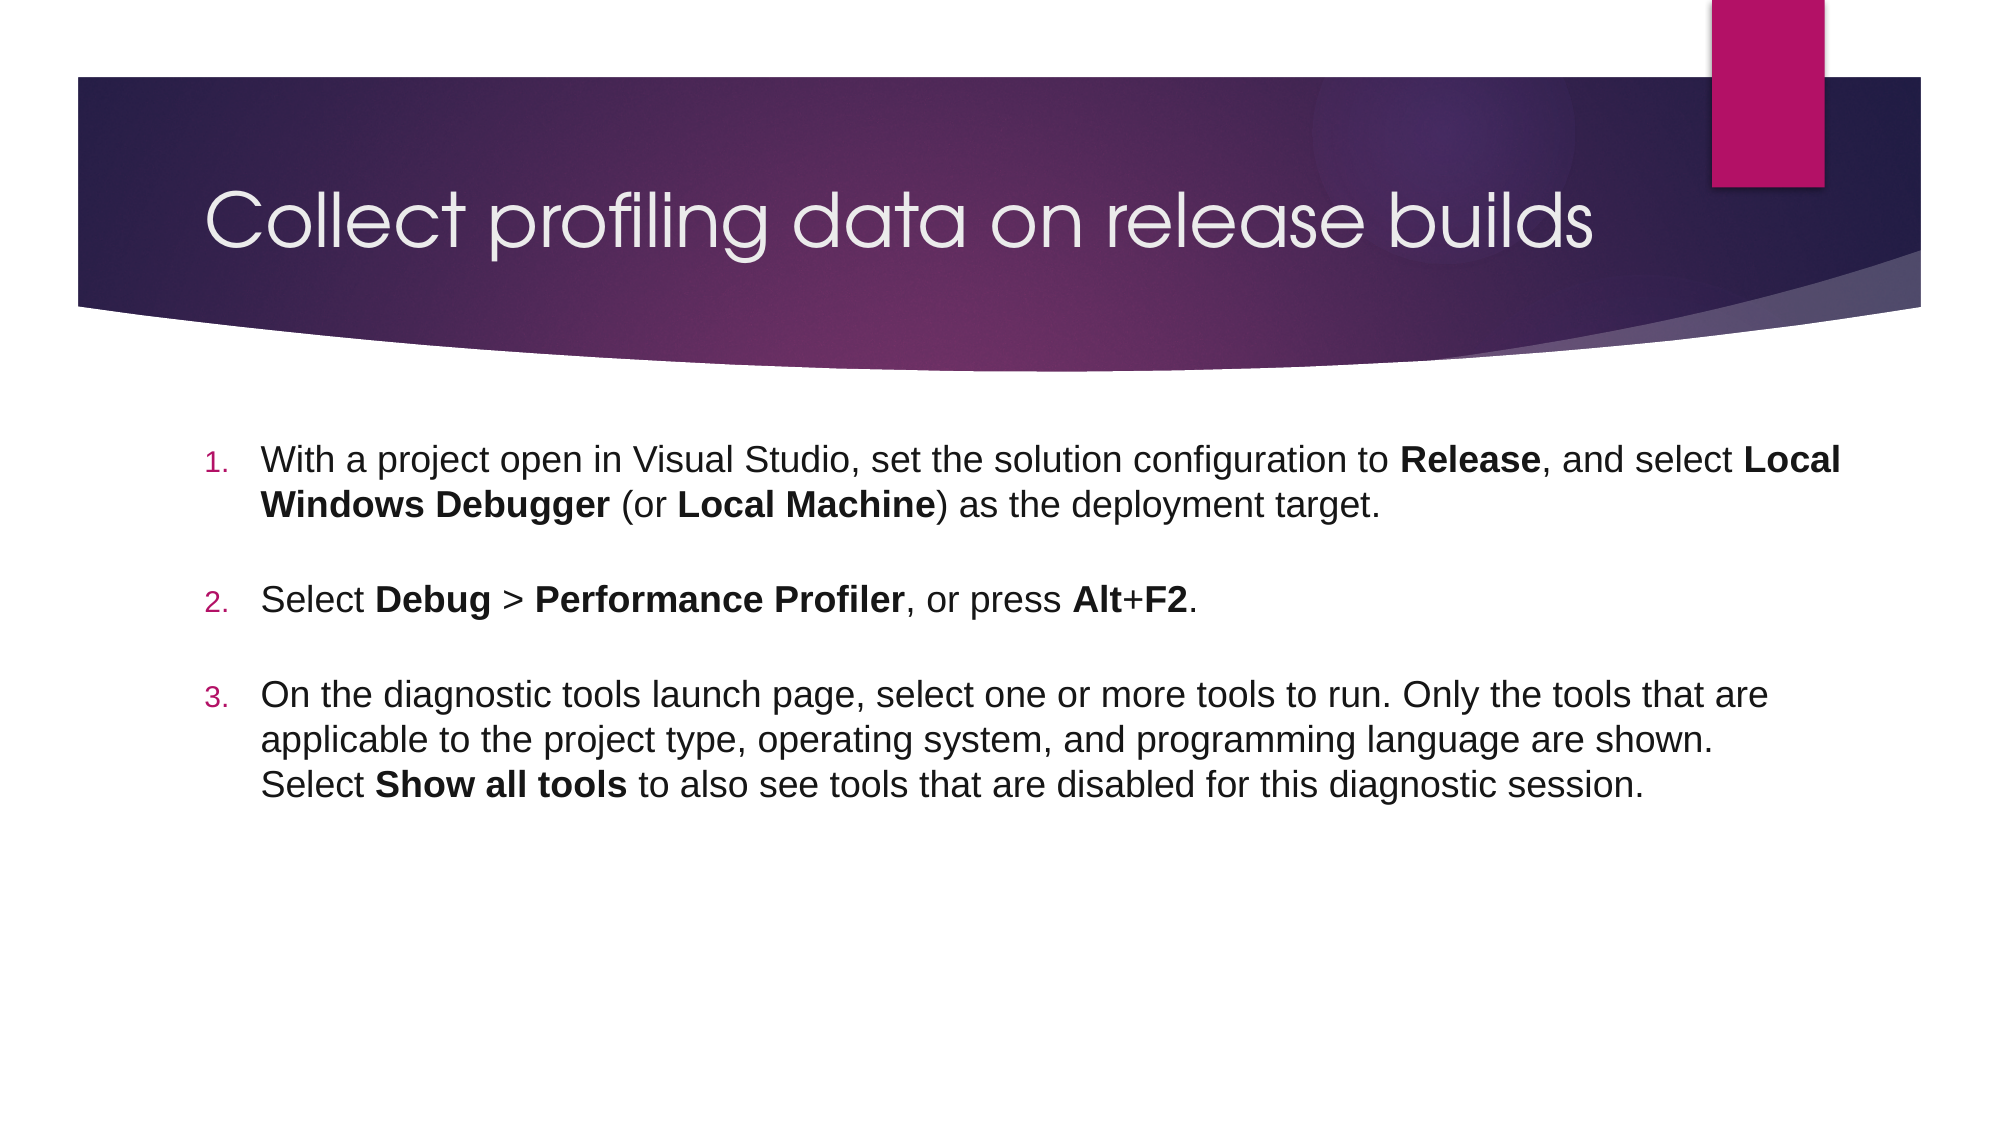

# Collect profiling data on release builds
With a project open in Visual Studio, set the solution configuration to Release, and select Local Windows Debugger (or Local Machine) as the deployment target.
Select Debug > Performance Profiler, or press Alt+F2.
On the diagnostic tools launch page, select one or more tools to run. Only the tools that are applicable to the project type, operating system, and programming language are shown. Select Show all tools to also see tools that are disabled for this diagnostic session.